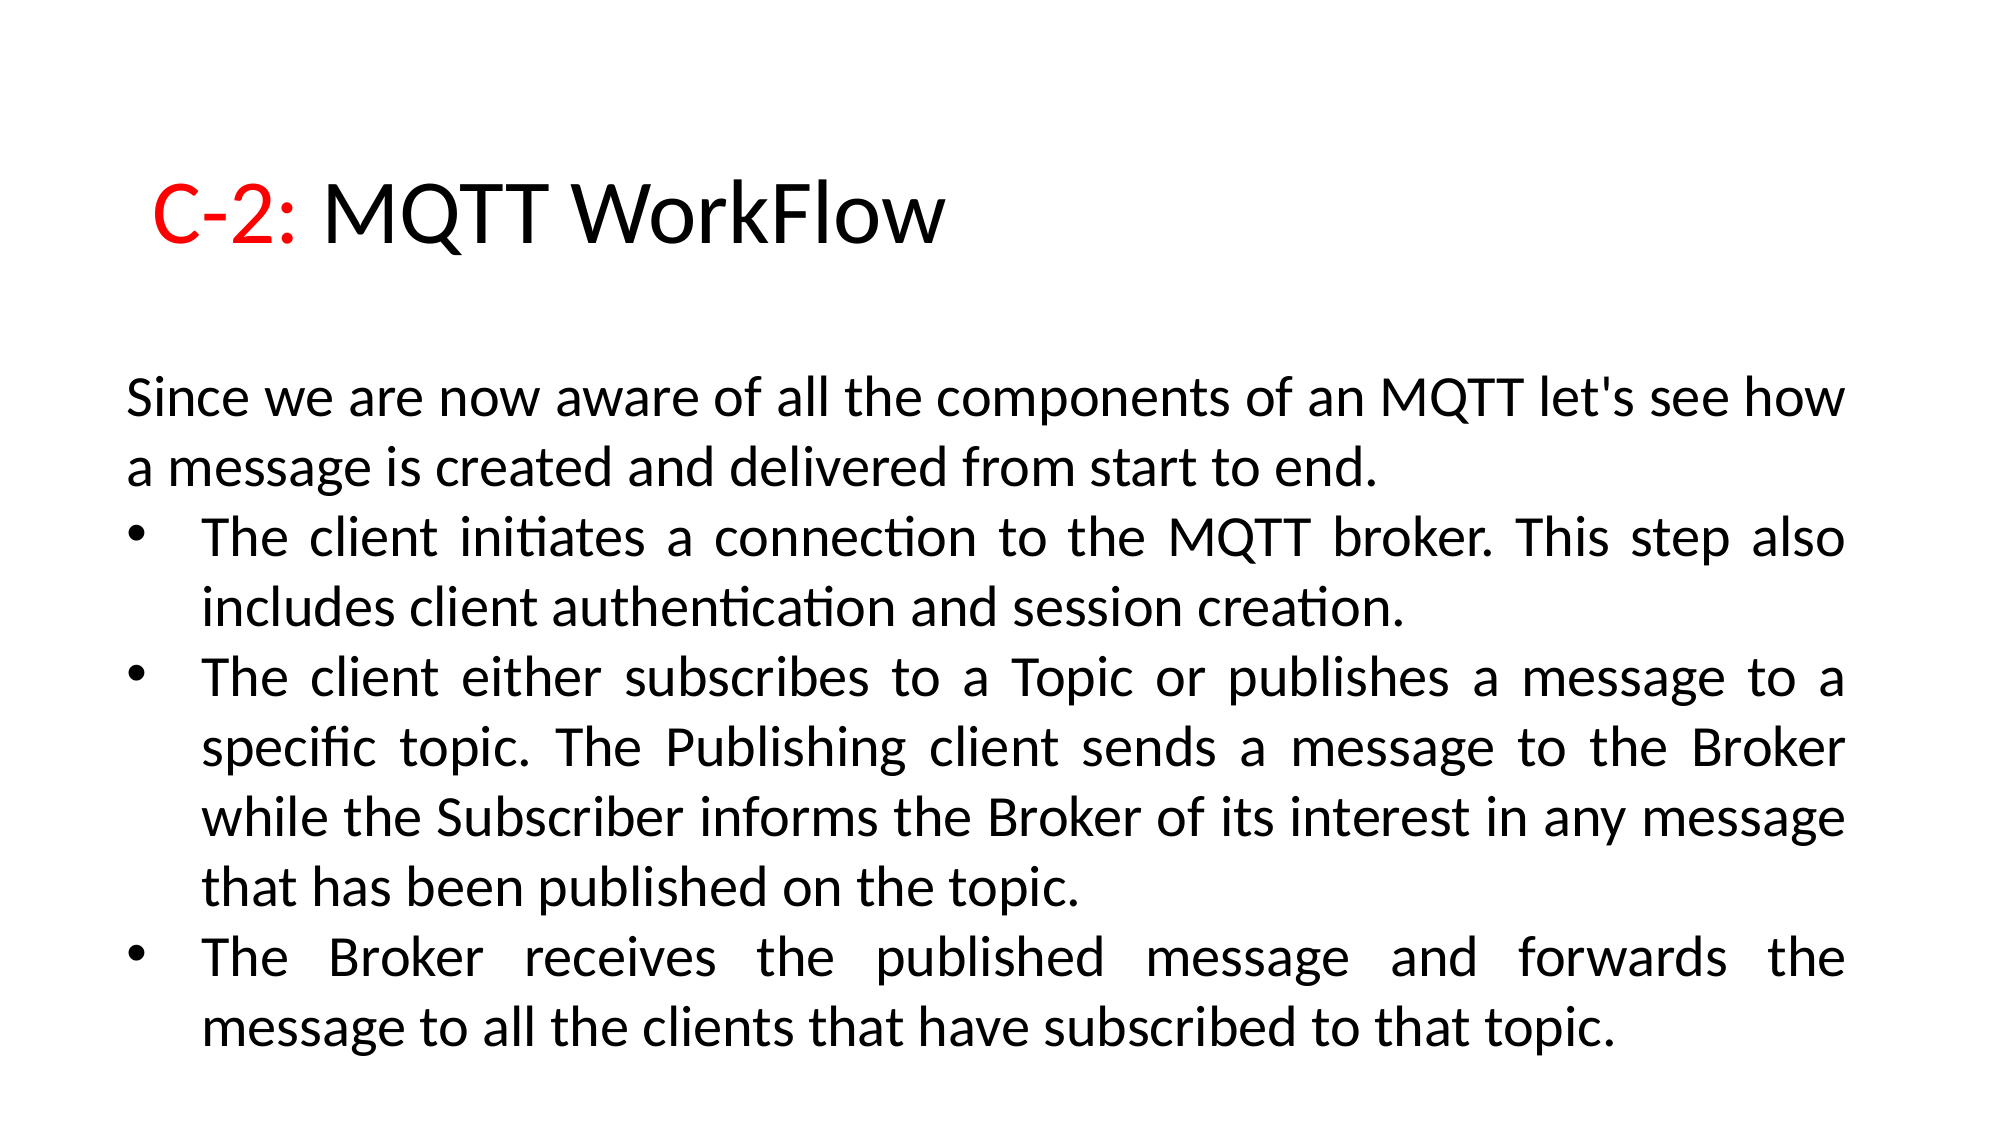

# C-2: MQTT WorkFlow
Since we are now aware of all the components of an MQTT let's see how a message is created and delivered from start to end.
The client initiates a connection to the MQTT broker. This step also includes client authentication and session creation.
The client either subscribes to a Topic or publishes a message to a specific topic. The Publishing client sends a message to the Broker while the Subscriber informs the Broker of its interest in any message that has been published on the topic.
The Broker receives the published message and forwards the message to all the clients that have subscribed to that topic.